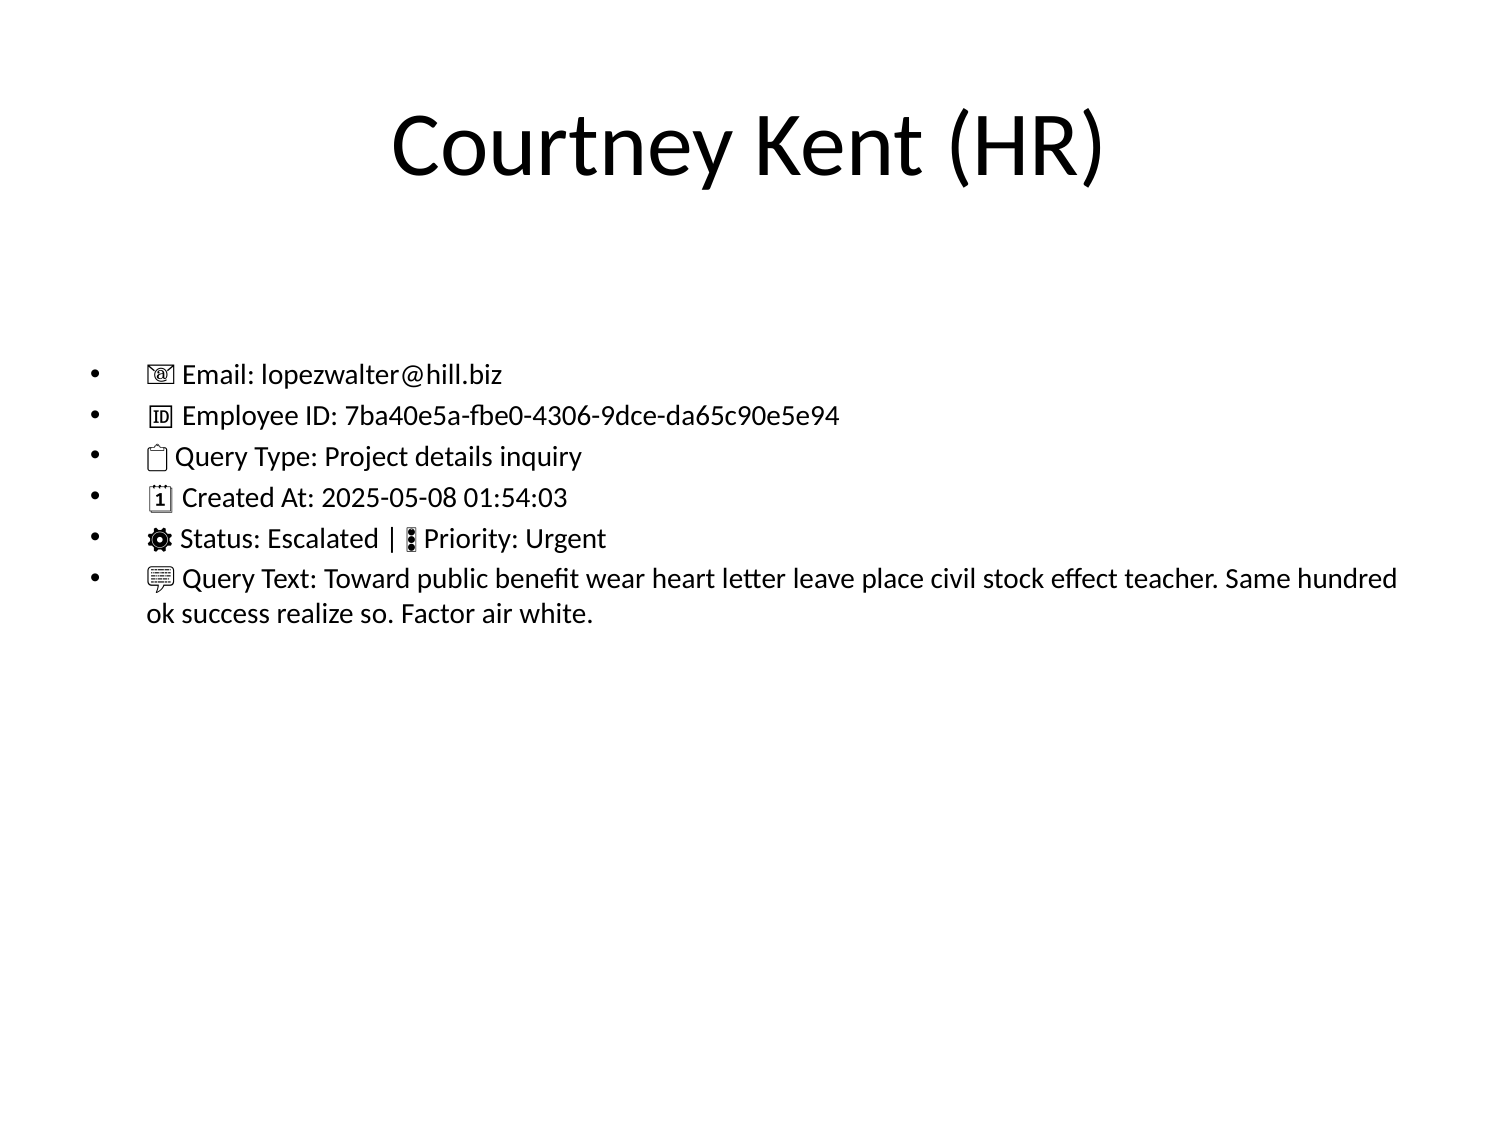

# Courtney Kent (HR)

📧 Email: lopezwalter@hill.biz
🆔 Employee ID: 7ba40e5a-fbe0-4306-9dce-da65c90e5e94
📋 Query Type: Project details inquiry
🗓 Created At: 2025-05-08 01:54:03
⚙ Status: Escalated | 🚦 Priority: Urgent
💬 Query Text: Toward public benefit wear heart letter leave place civil stock effect teacher. Same hundred ok success realize so. Factor air white.